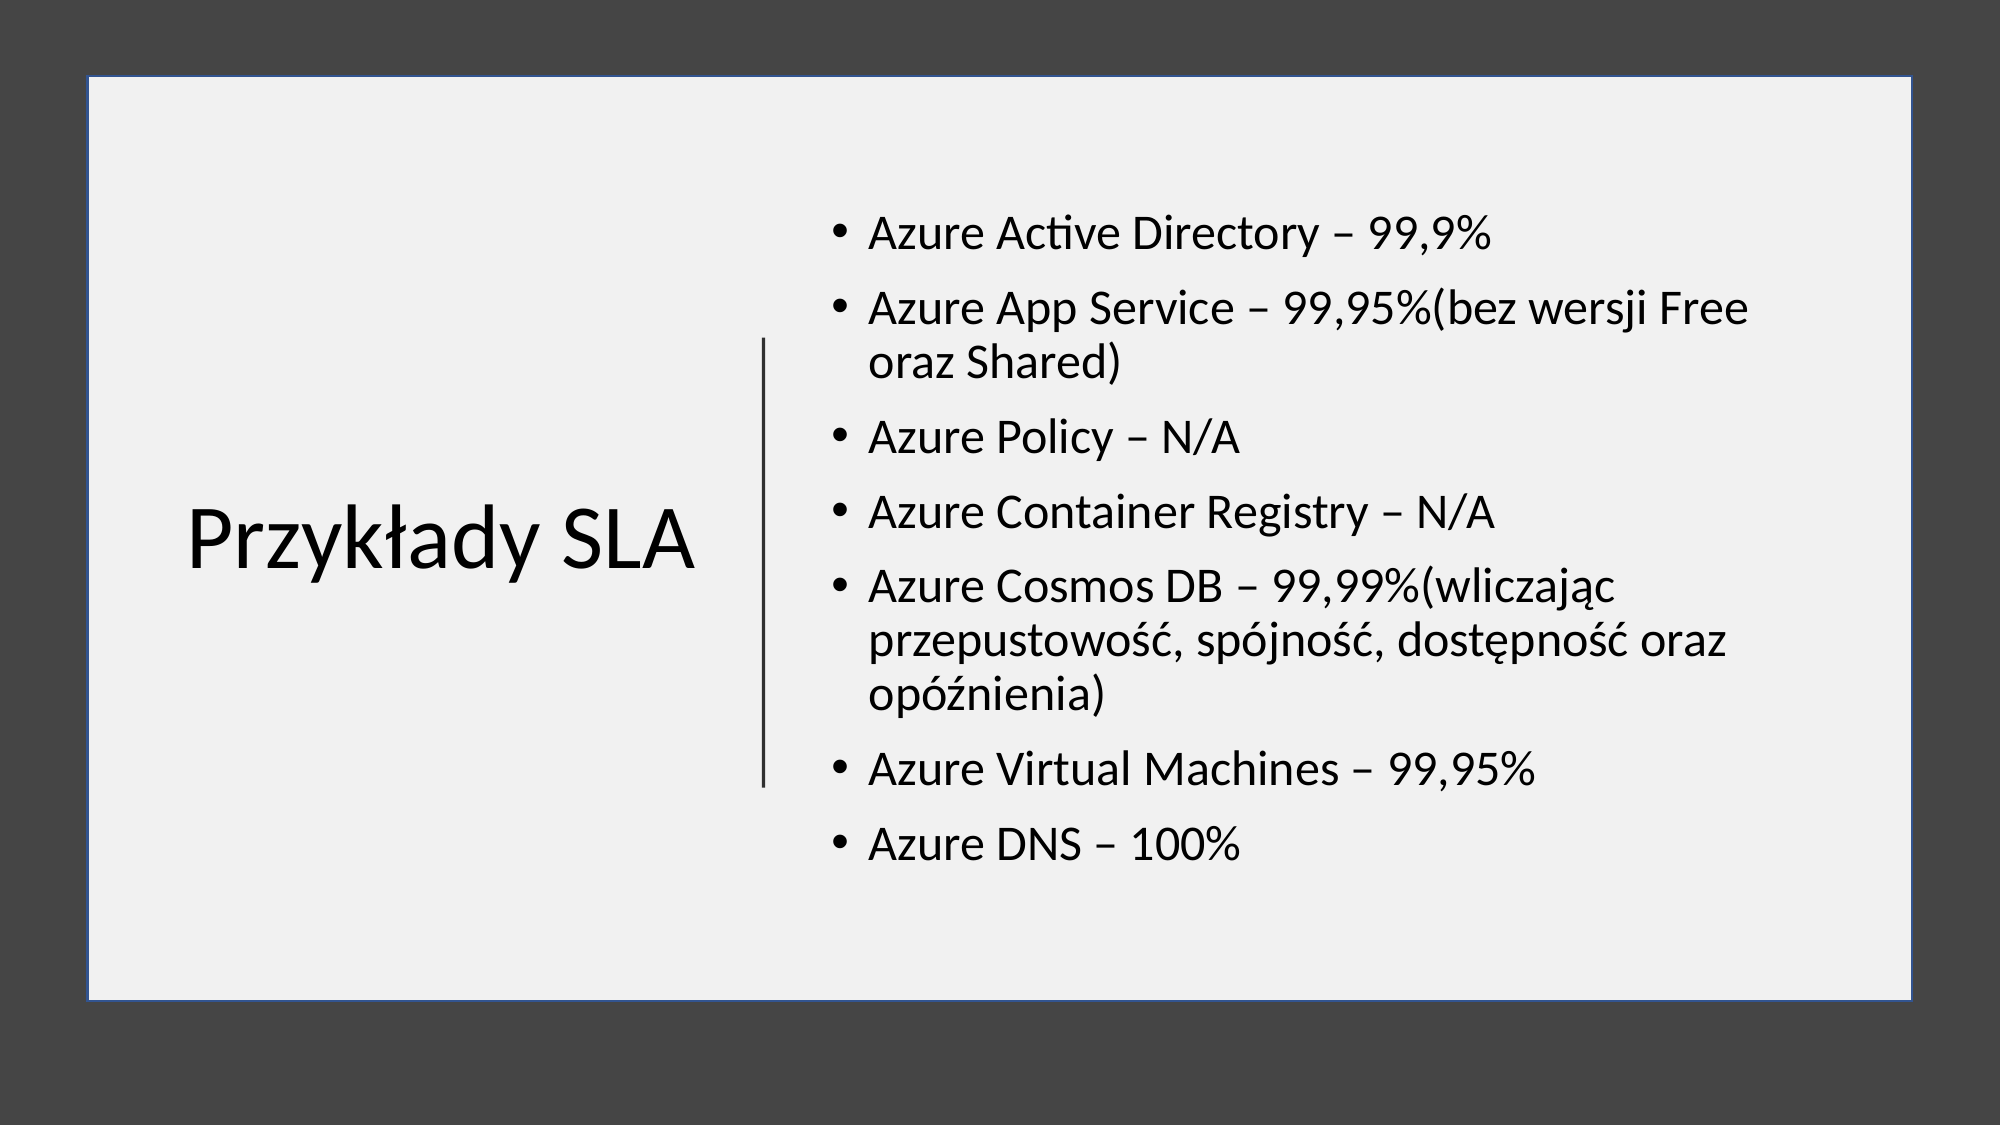

# Przykłady SLA
Azure Active Directory – 99,9%
Azure App Service – 99,95%(bez wersji Free oraz Shared)
Azure Policy – N/A
Azure Container Registry – N/A
Azure Cosmos DB – 99,99%(wliczając przepustowość, spójność, dostępność oraz opóźnienia)
Azure Virtual Machines – 99,95%
Azure DNS – 100%